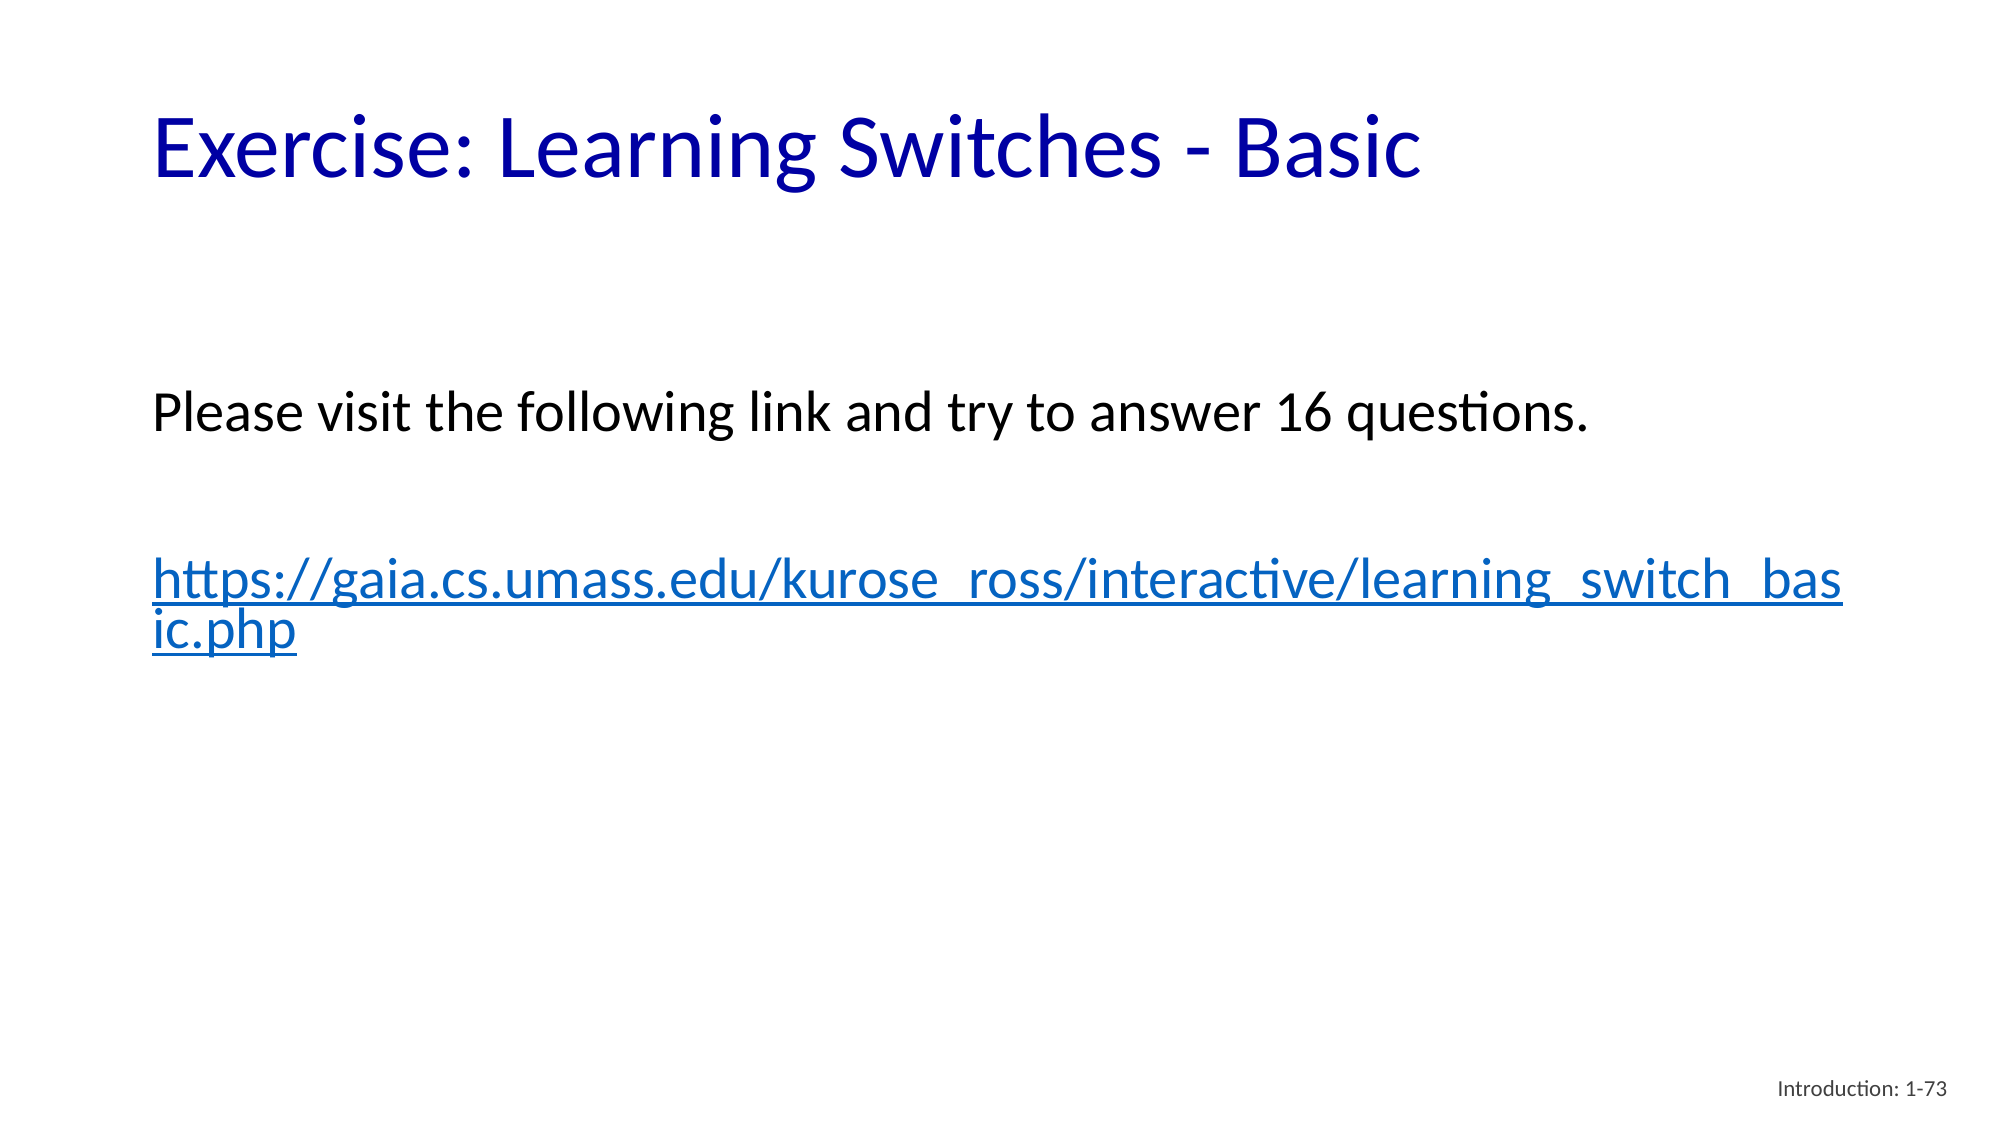

# Exercise: Learning Switches - Basic

Please visit the following link and try to answer 16 questions.

https://gaia.cs.umass.edu/kurose_ross/interactive/learning_switch_basic.php

Introduction: 1-73